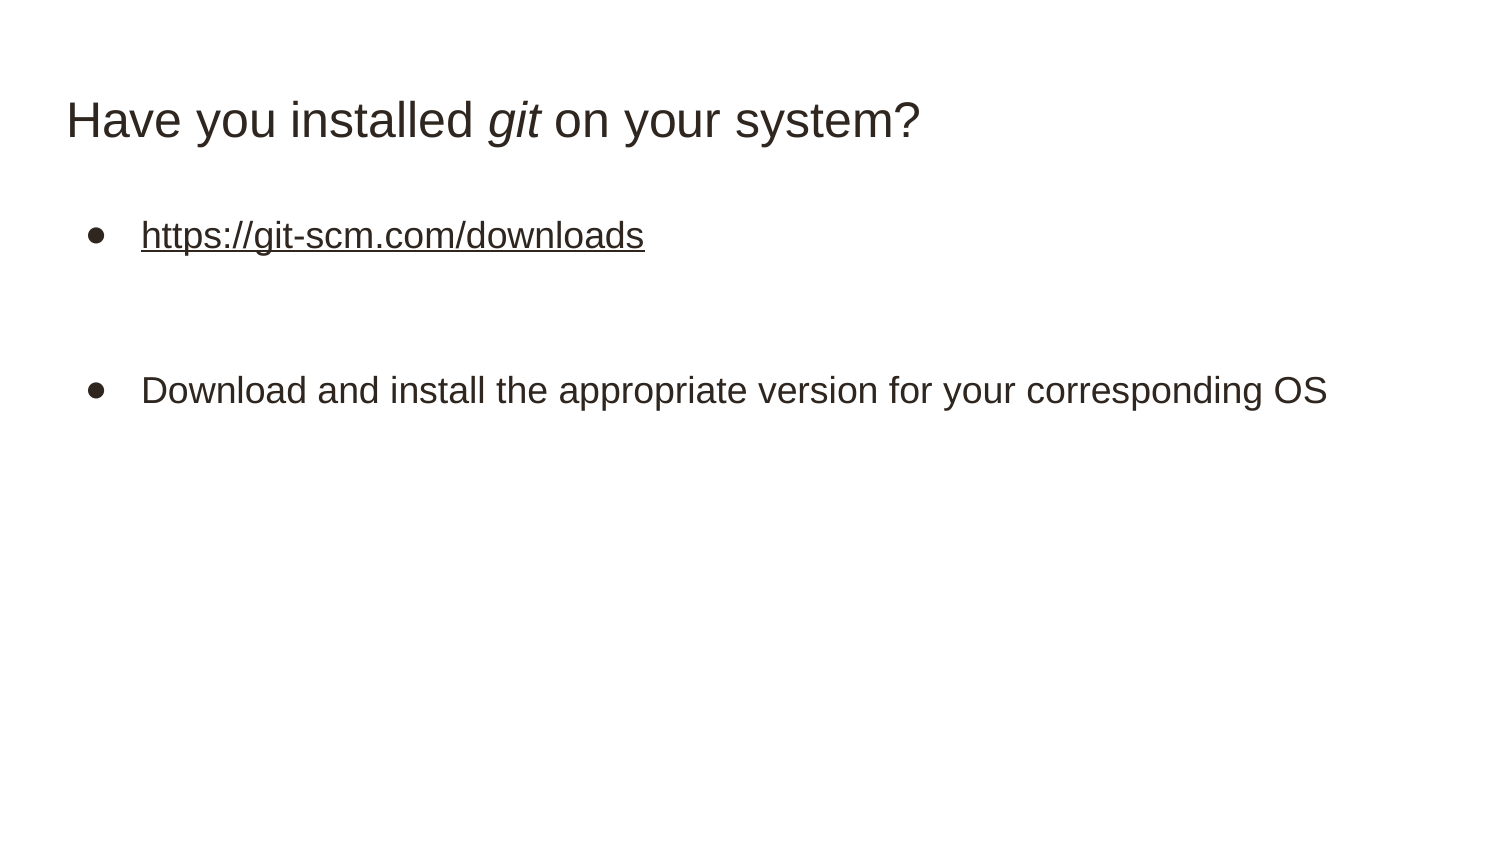

# Have you installed git on your system?
https://git-scm.com/downloads

Download and install the appropriate version for your corresponding OS